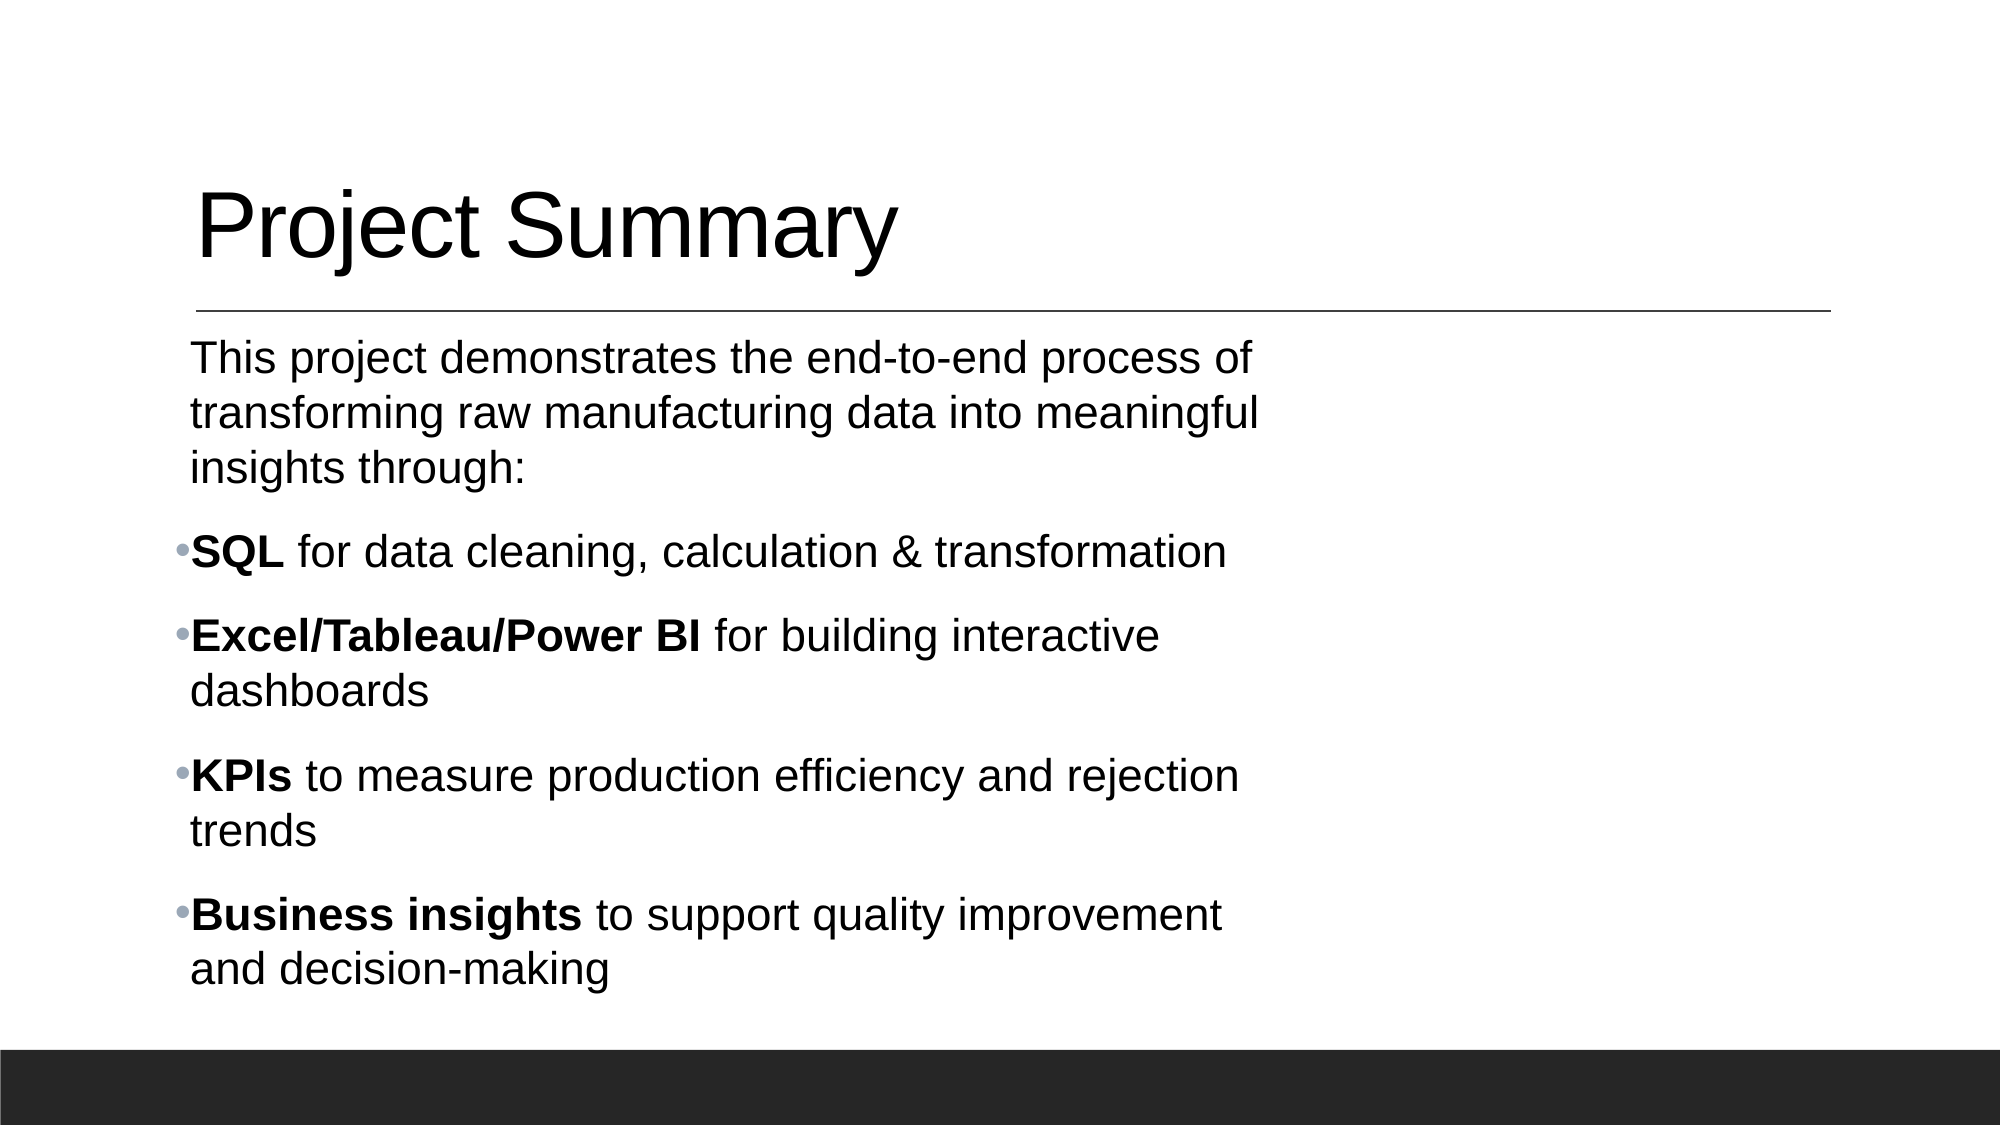

# Project Summary
This project demonstrates the end-to-end process of transforming raw manufacturing data into meaningful insights through:
SQL for data cleaning, calculation & transformation
Excel/Tableau/Power BI for building interactive dashboards
KPIs to measure production efficiency and rejection trends
Business insights to support quality improvement and decision-making